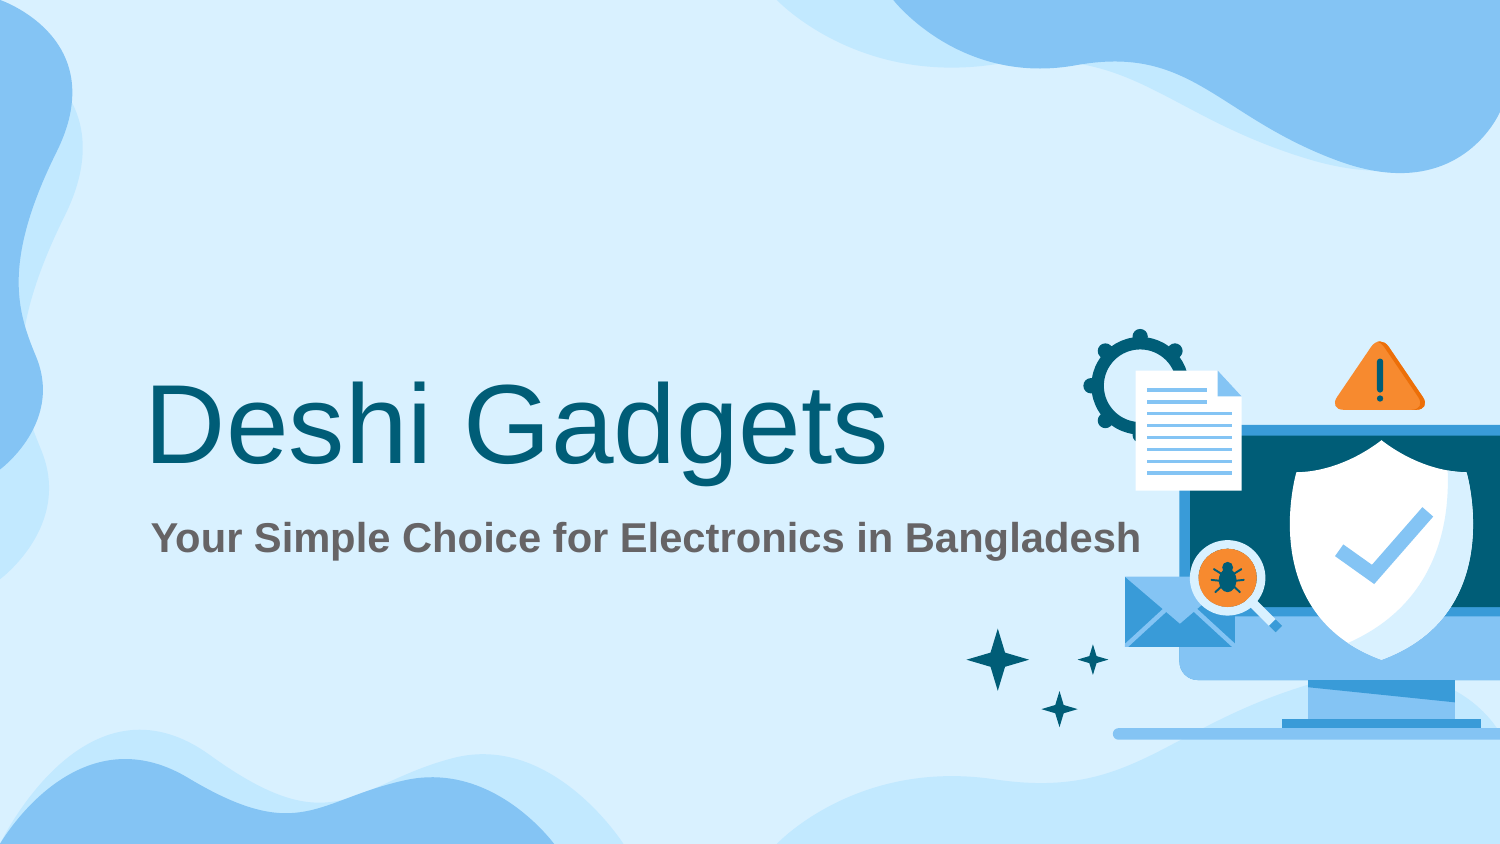

# Deshi Gadgets
Your Simple Choice for Electronics in Bangladesh